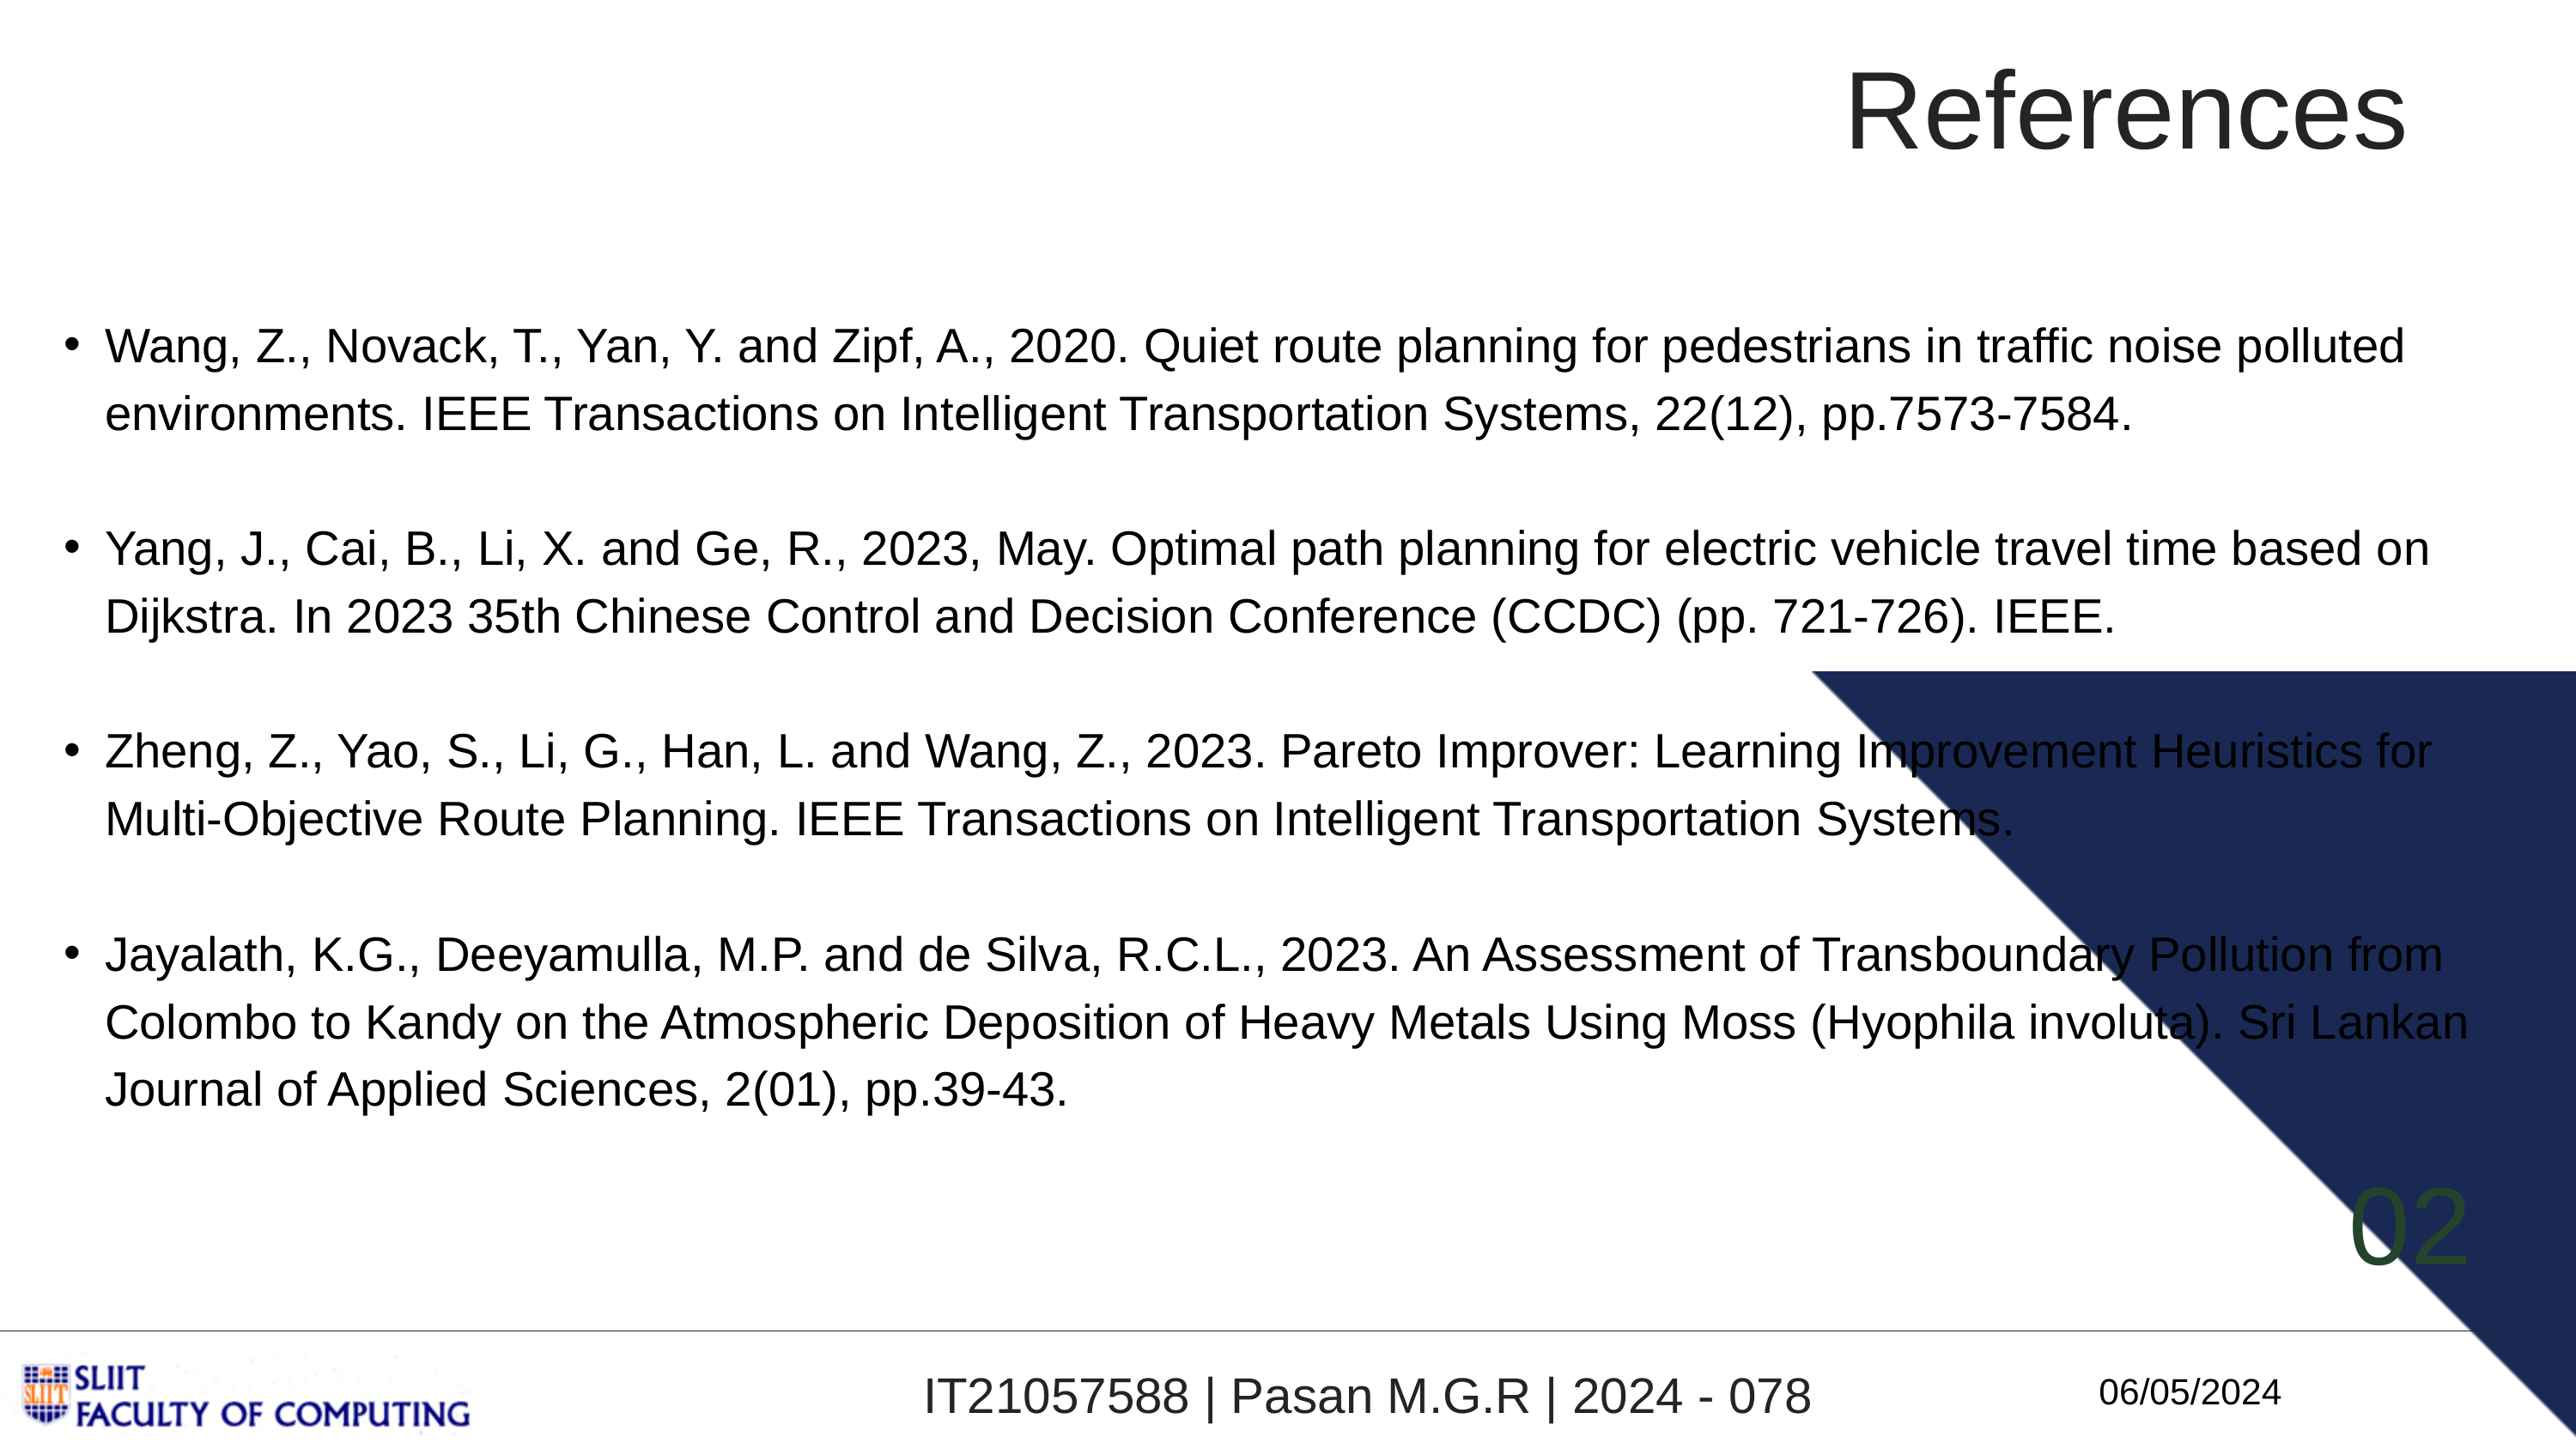

References
Wang, Z., Novack, T., Yan, Y. and Zipf, A., 2020. Quiet route planning for pedestrians in traffic noise polluted environments. IEEE Transactions on Intelligent Transportation Systems, 22(12), pp.7573-7584.

Yang, J., Cai, B., Li, X. and Ge, R., 2023, May. Optimal path planning for electric vehicle travel time based on Dijkstra. In 2023 35th Chinese Control and Decision Conference (CCDC) (pp. 721-726). IEEE.

Zheng, Z., Yao, S., Li, G., Han, L. and Wang, Z., 2023. Pareto Improver: Learning Improvement Heuristics for Multi-Objective Route Planning. IEEE Transactions on Intelligent Transportation Systems.

Jayalath, K.G., Deeyamulla, M.P. and de Silva, R.C.L., 2023. An Assessment of Transboundary Pollution from Colombo to Kandy on the Atmospheric Deposition of Heavy Metals Using Moss (Hyophila involuta). Sri Lankan Journal of Applied Sciences, 2(01), pp.39-43.

Identification of data set, cleaning and preprocessing.

02

IT21057588 | Pasan M.G.R | 2024 - 078
06/05/2024